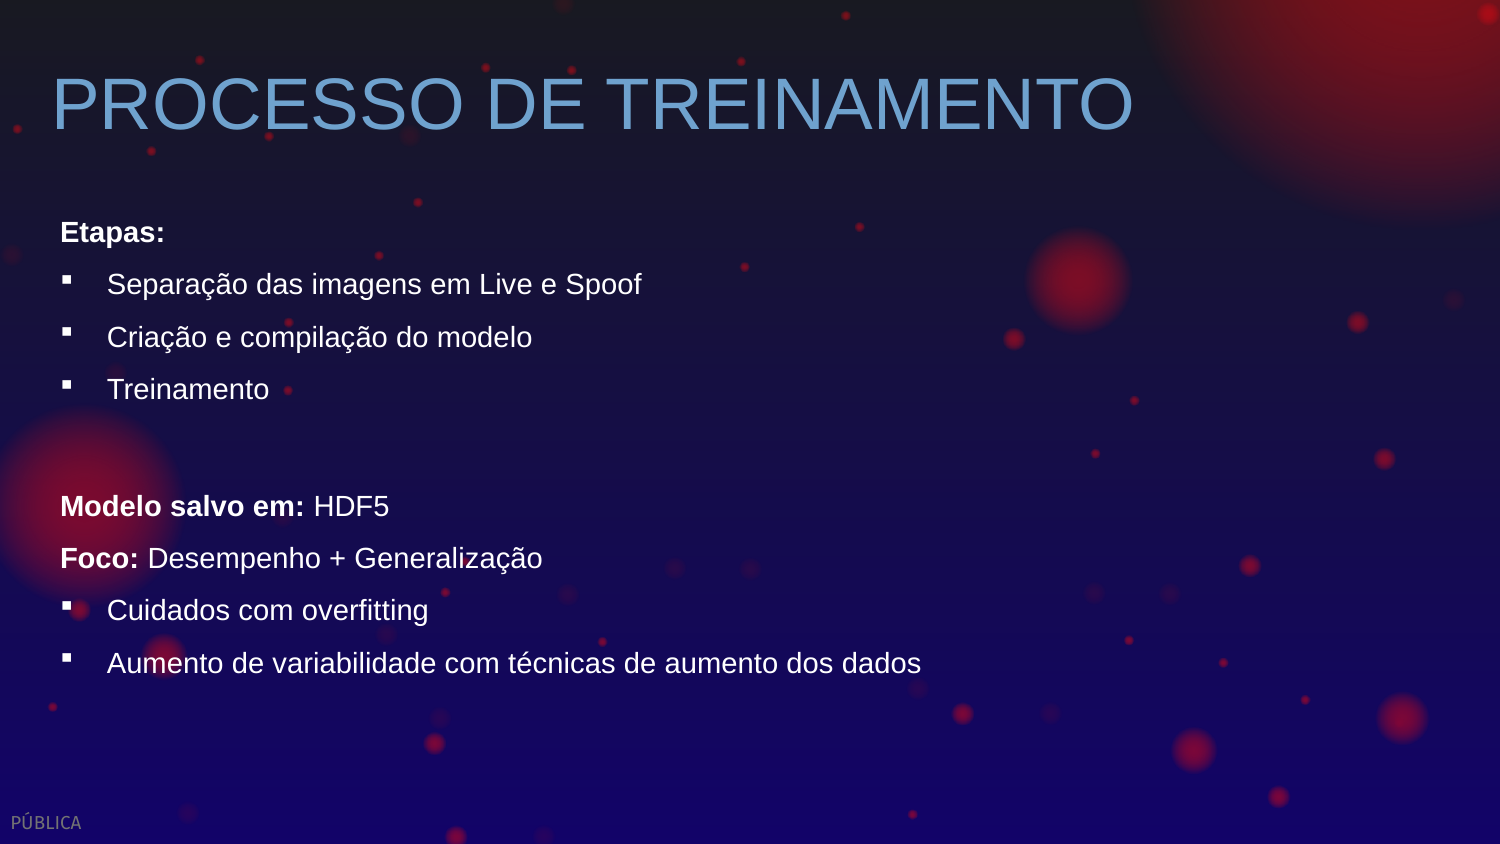

# PROCESSO DE TREINAMENTO
Etapas:
Separação das imagens em Live e Spoof
Criação e compilação do modelo
Treinamento
Modelo salvo em: HDF5
Foco: Desempenho + Generalização
Cuidados com overfitting
Aumento de variabilidade com técnicas de aumento dos dados